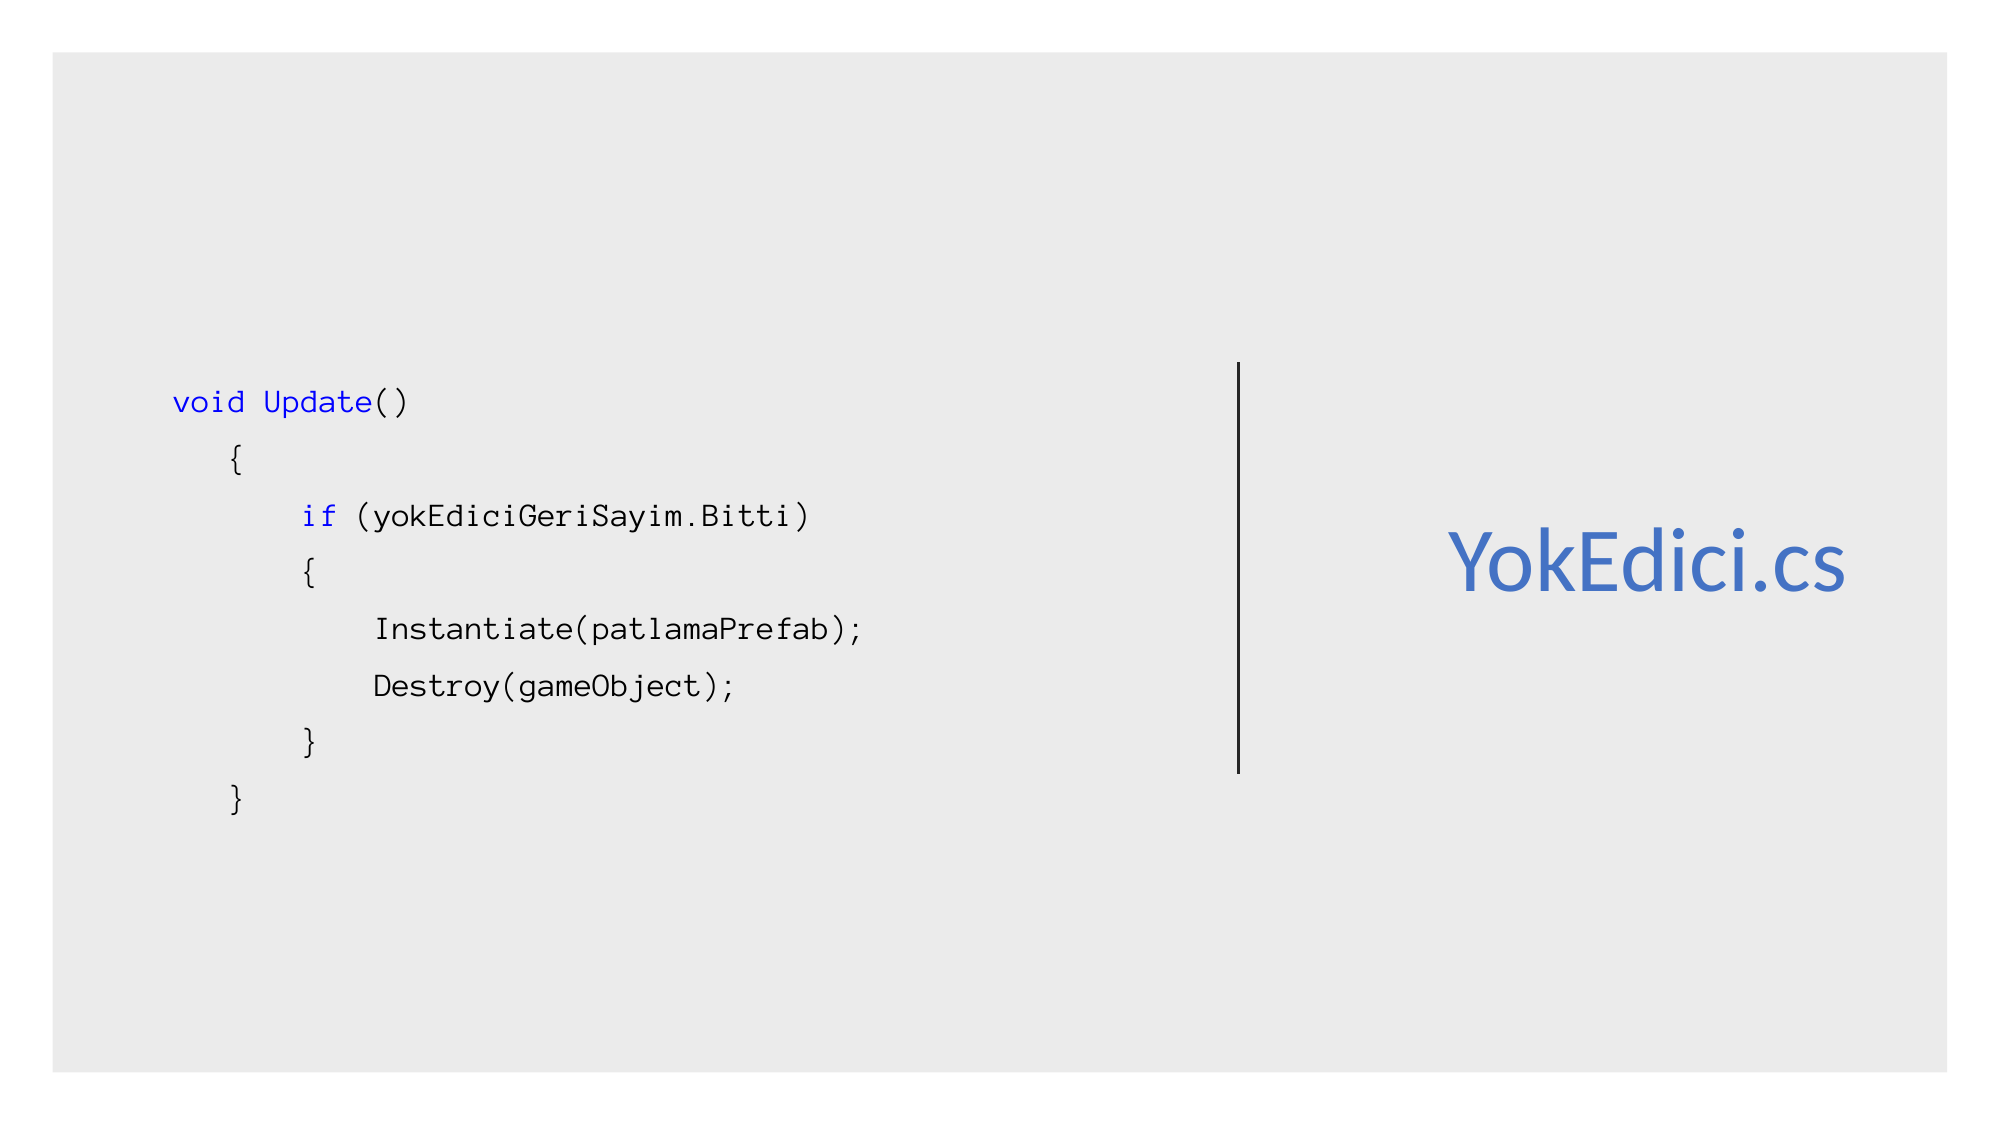

# YokEdici.cs

 void Update()
    {
        if (yokEdiciGeriSayim.Bitti)
        {
            Instantiate(patlamaPrefab);
            Destroy(gameObject);
        }
    }